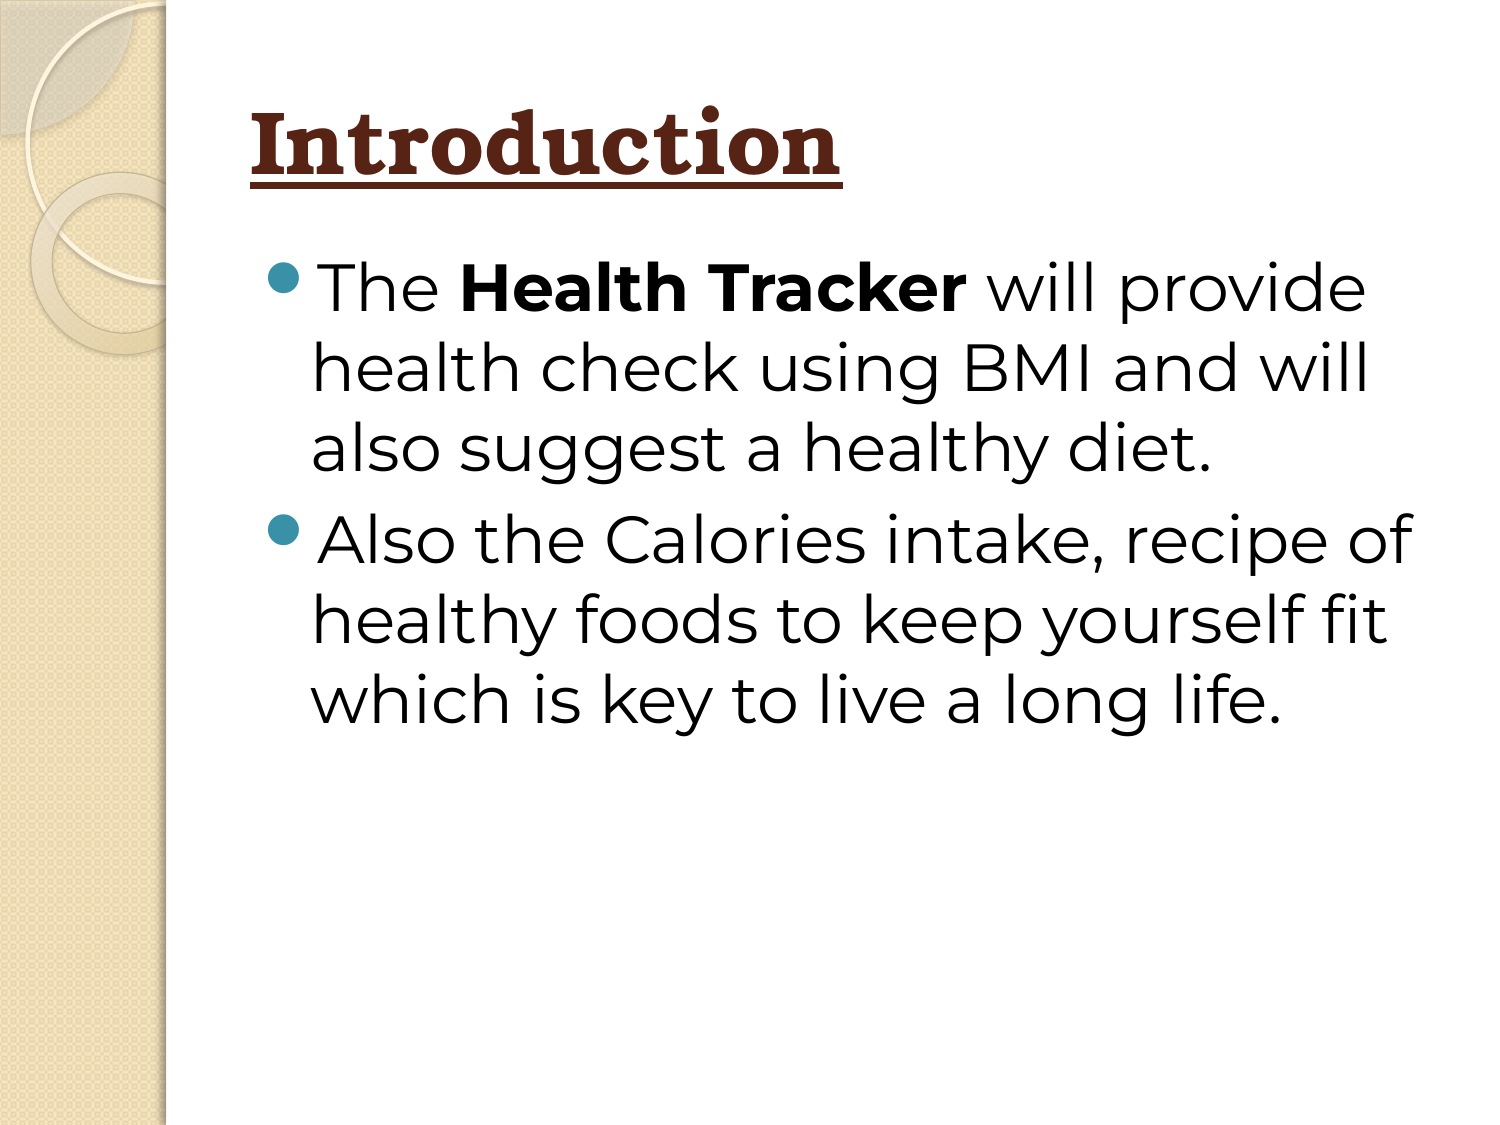

# Introduction
The Health Tracker will provide health check using BMI and will also suggest a healthy diet.
Also the Calories intake, recipe of healthy foods to keep yourself fit which is key to live a long life.